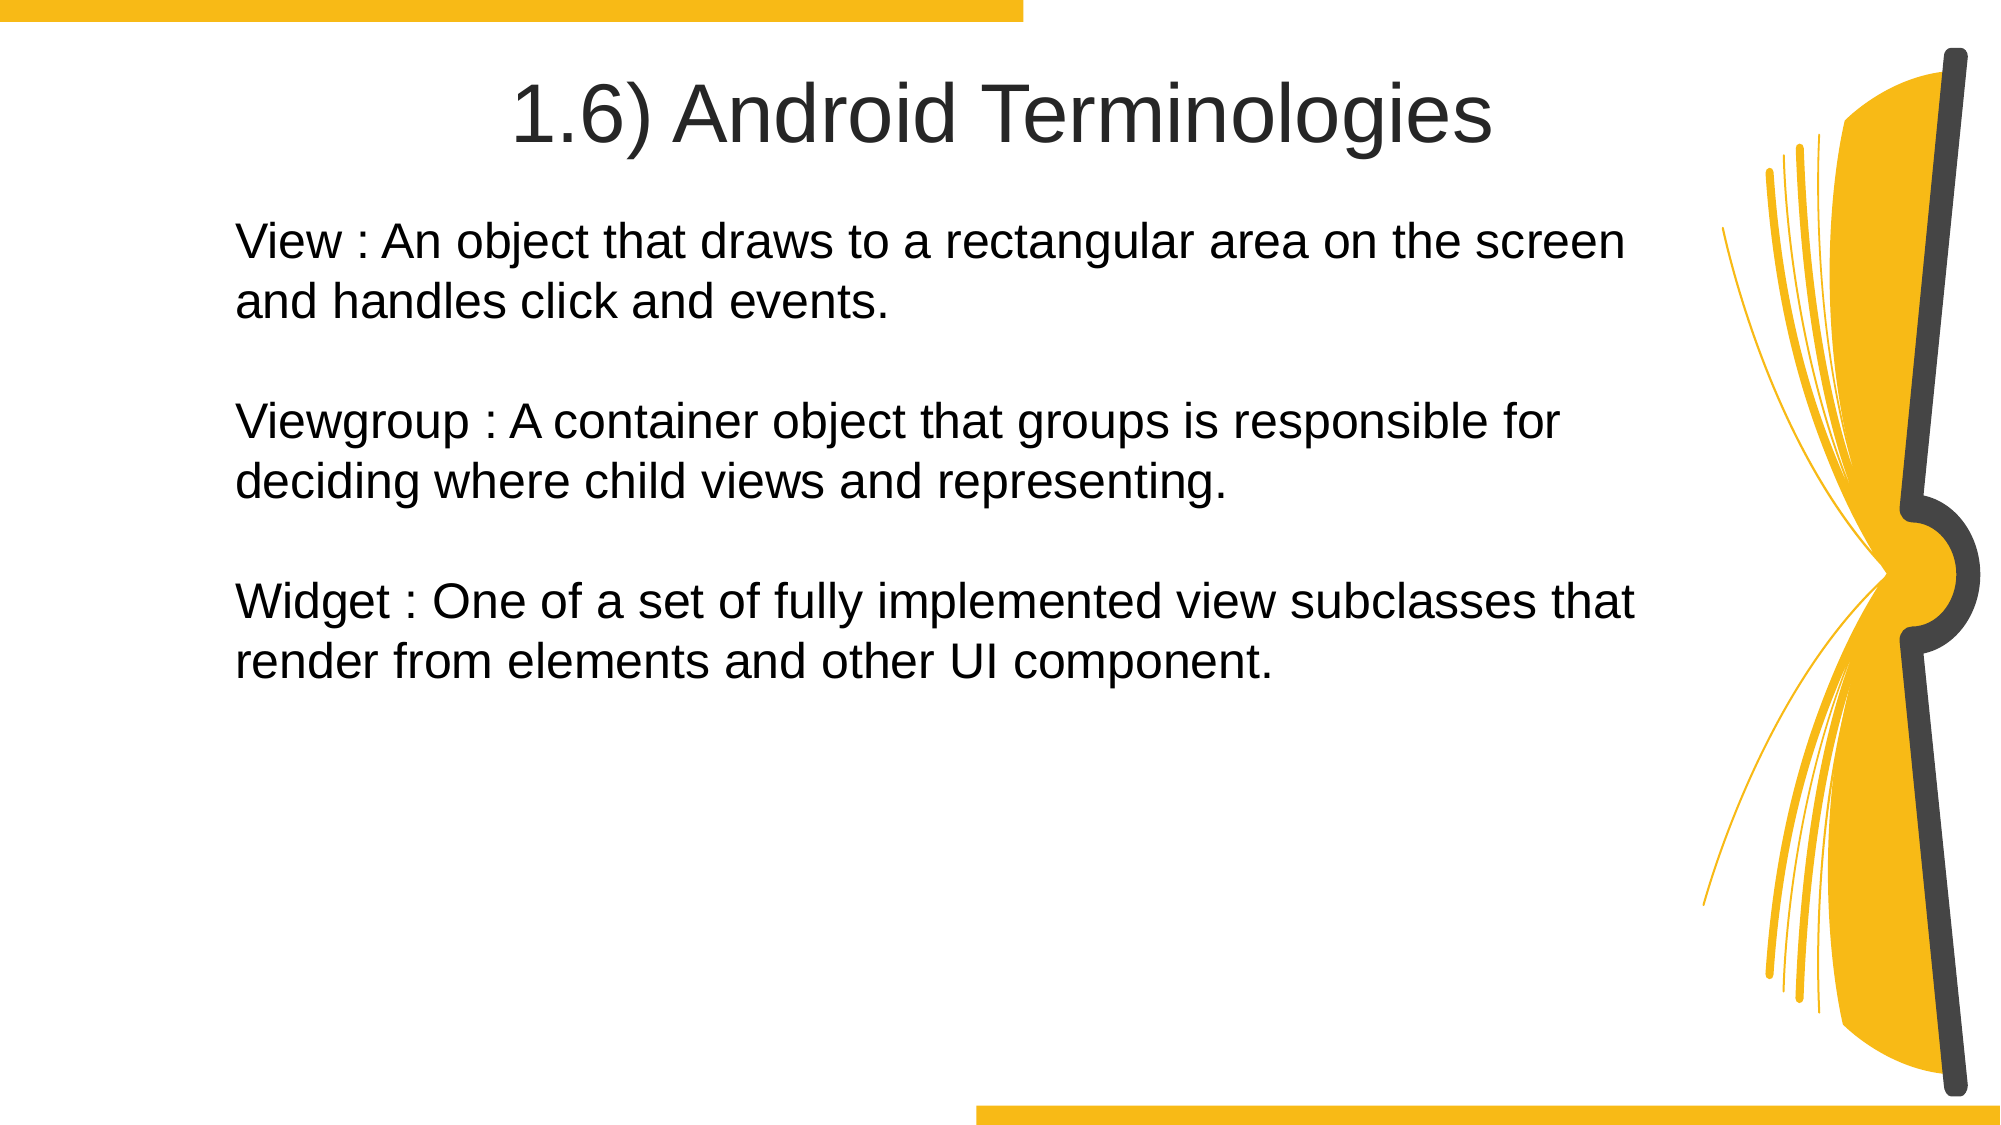

1.6) Android Terminologies
View : An object that draws to a rectangular area on the screen and handles click and events.

Viewgroup : A container object that groups is responsible for deciding where child views and representing.

Widget : One of a set of fully implemented view subclasses that render from elements and other UI component.